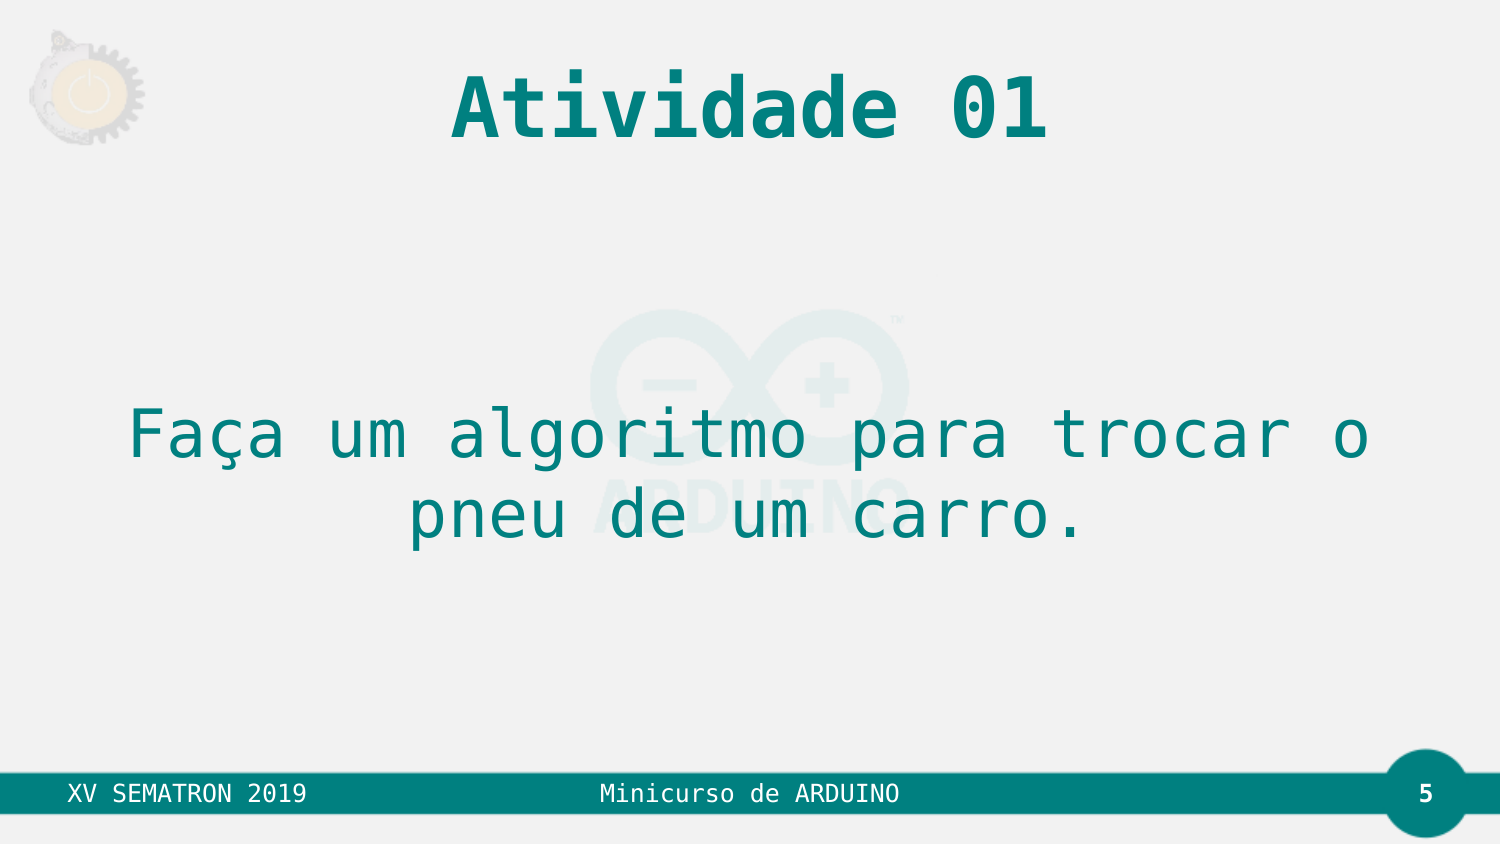

# Atividade 01

Faça um algoritmo para trocar o pneu de um carro.
5